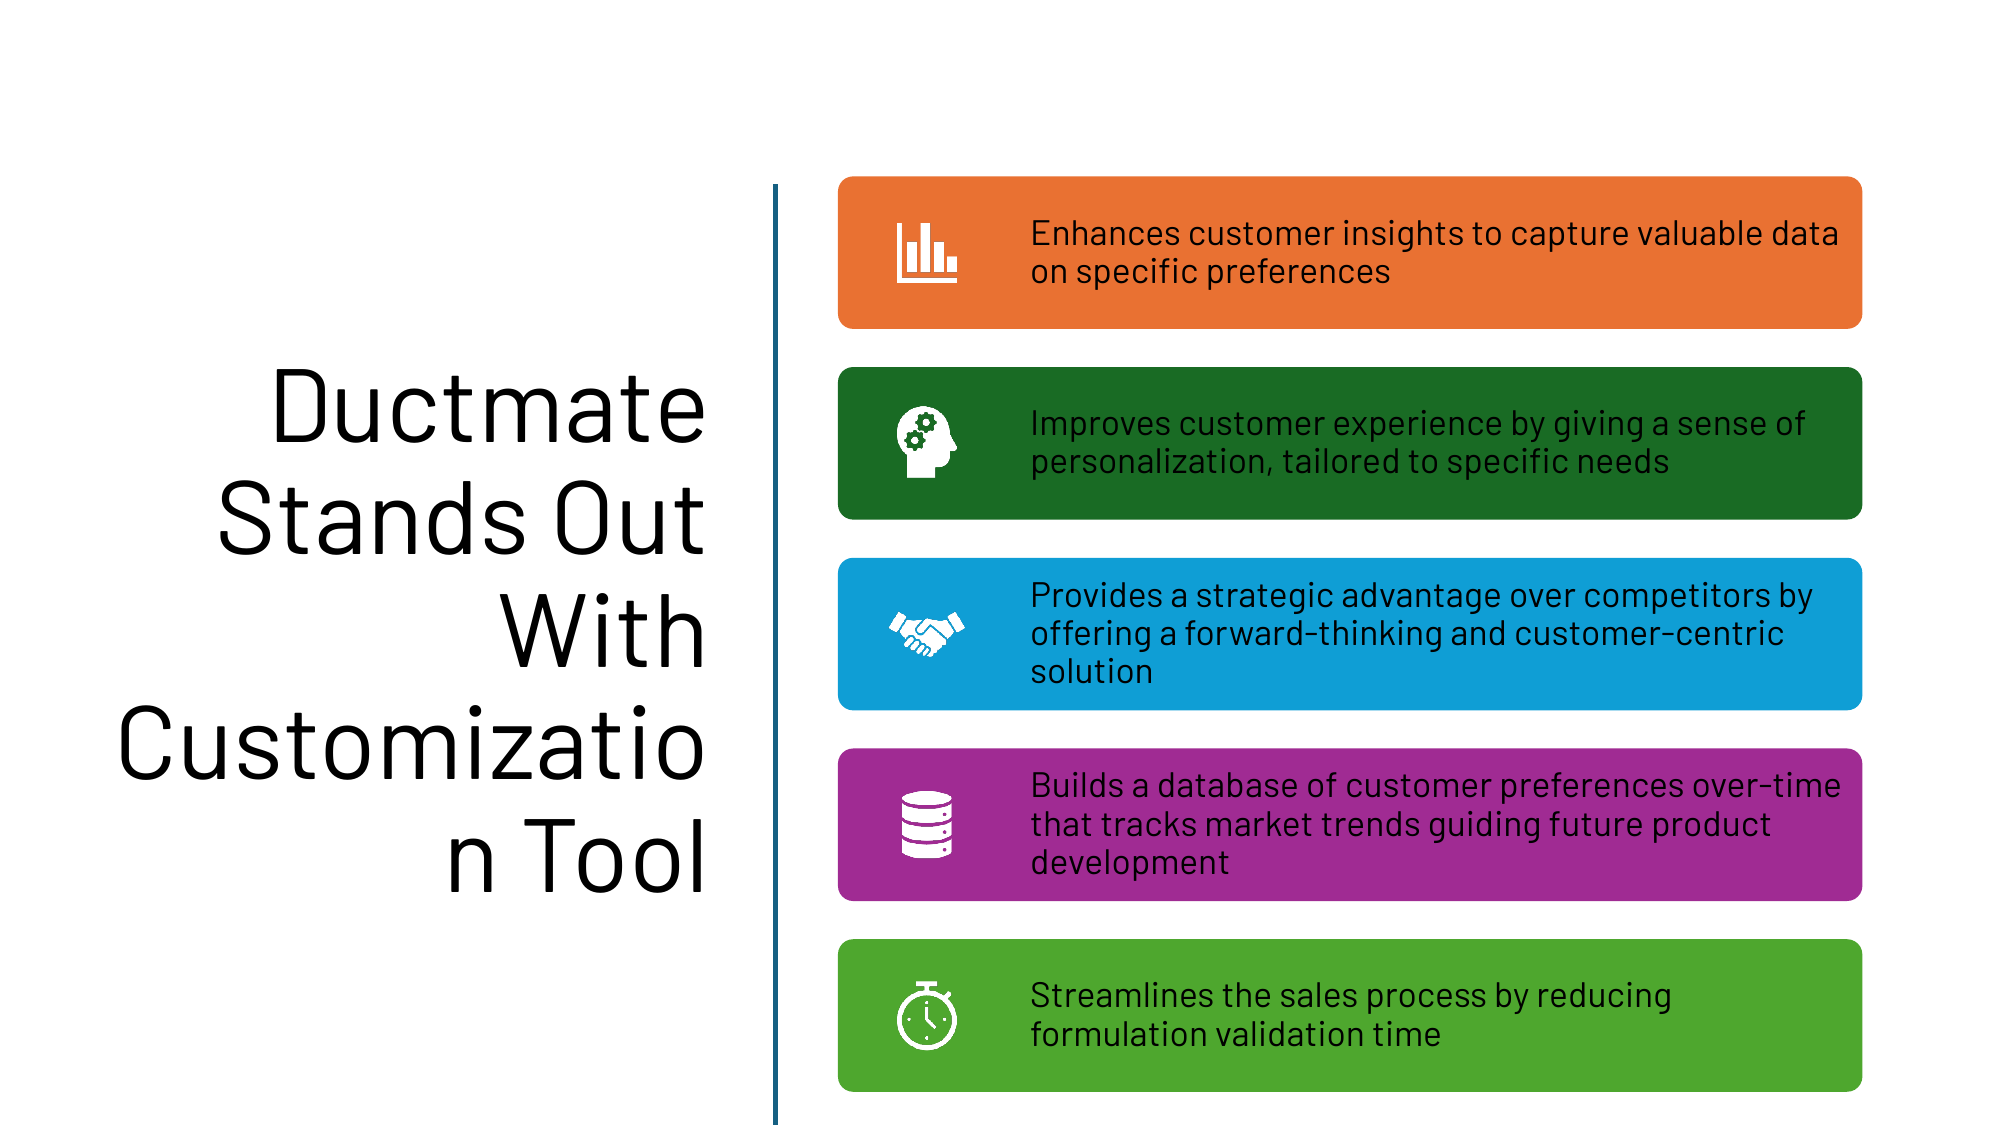

# Ductmate Stands Out With Customization Tool
Enhances customer insights to capture valuable data on specific preferences
Improves customer experience by giving a sense of personalization, tailored to specific needs
Provides a strategic advantage over competitors by offering a forward-thinking and customer-centric solution
Builds a database of customer preferences over-time that tracks market trends guiding future product development
Streamlines the sales process by reducing formulation validation time